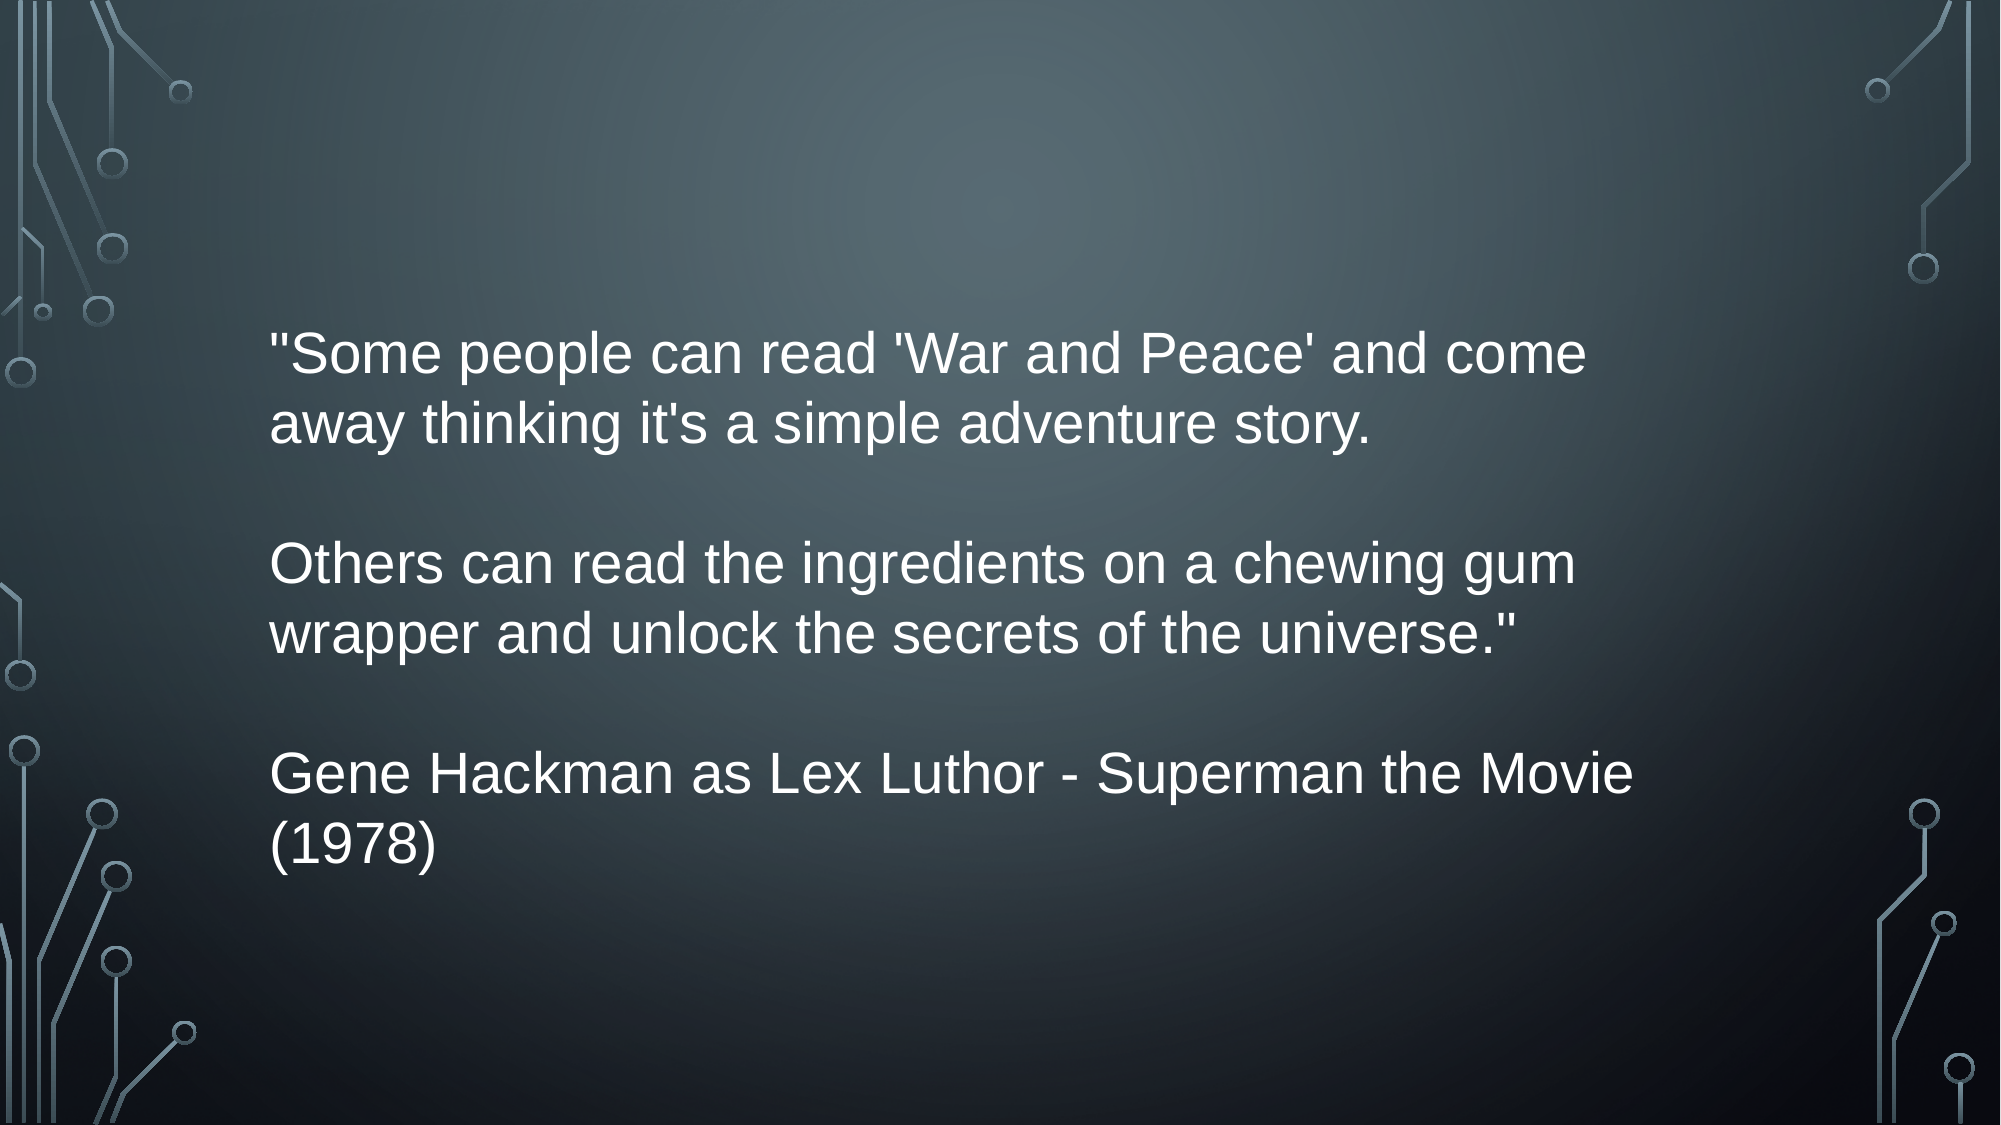

"Some people can read 'War and Peace' and come away thinking it's a simple adventure story.

Others can read the ingredients on a chewing gum wrapper and unlock the secrets of the universe."

Gene Hackman as Lex Luthor - Superman the Movie (1978)